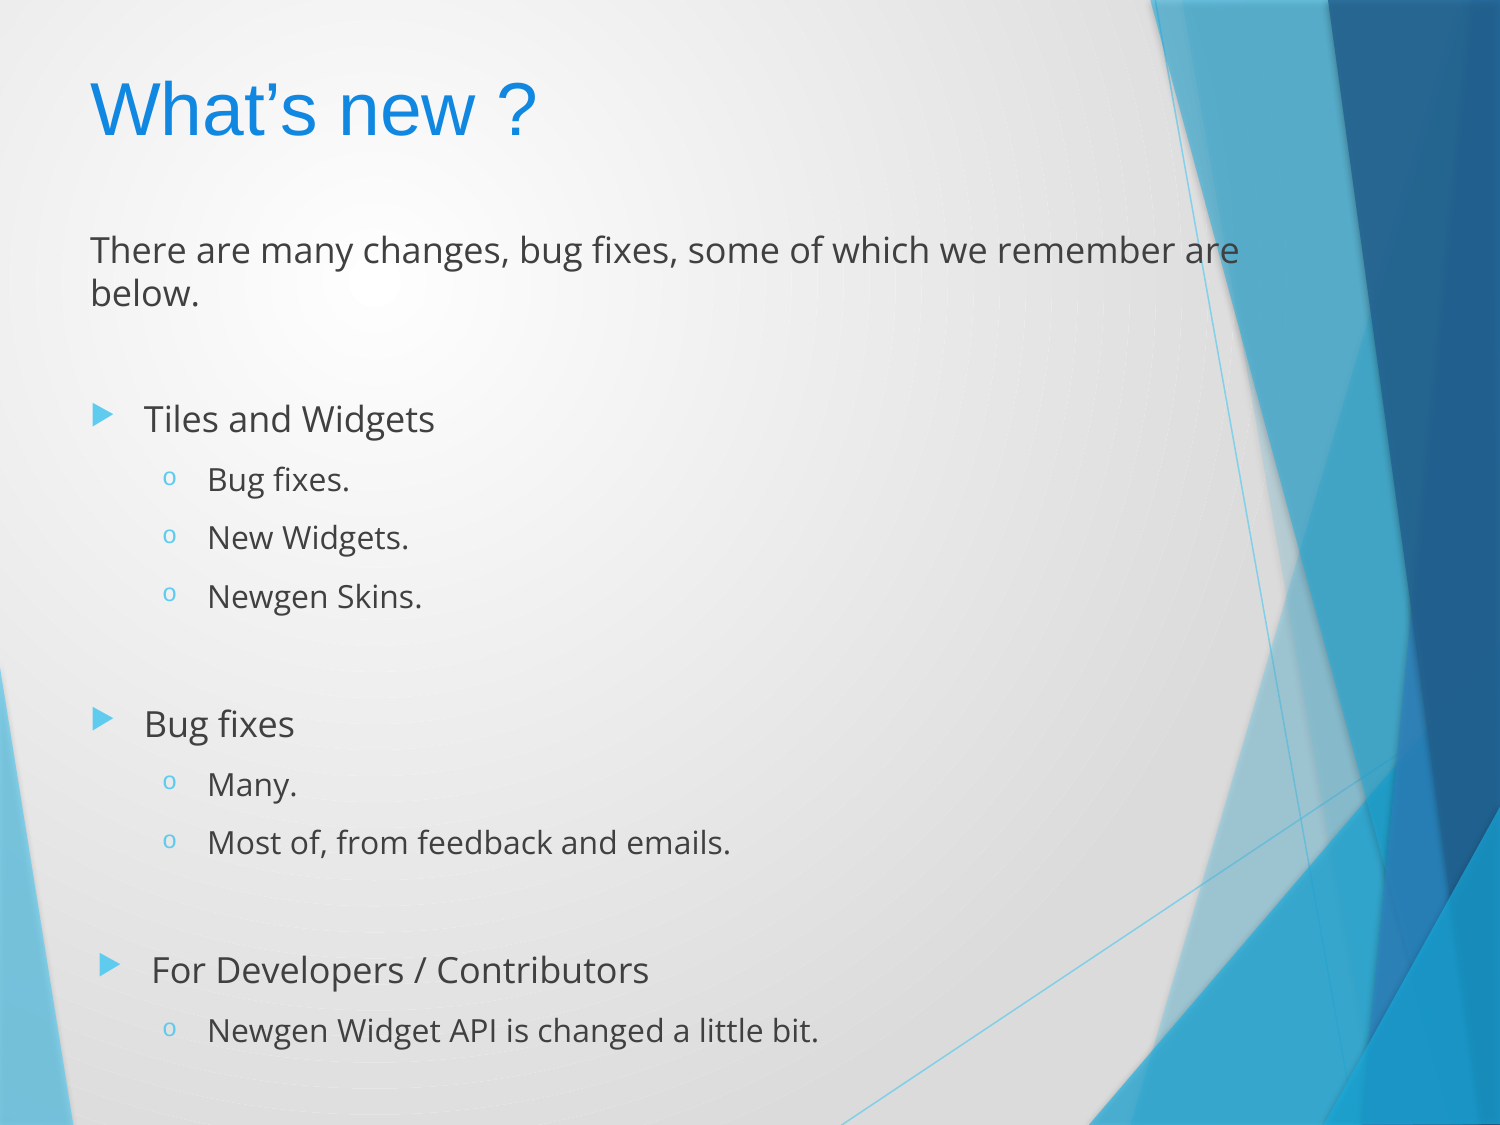

# What’s new ?
There are many changes, bug fixes, some of which we remember are below.

Tiles and Widgets
Bug fixes.
New Widgets.
Newgen Skins.

Bug fixes
Many.
Most of, from feedback and emails.

For Developers / Contributors
Newgen Widget API is changed a little bit.